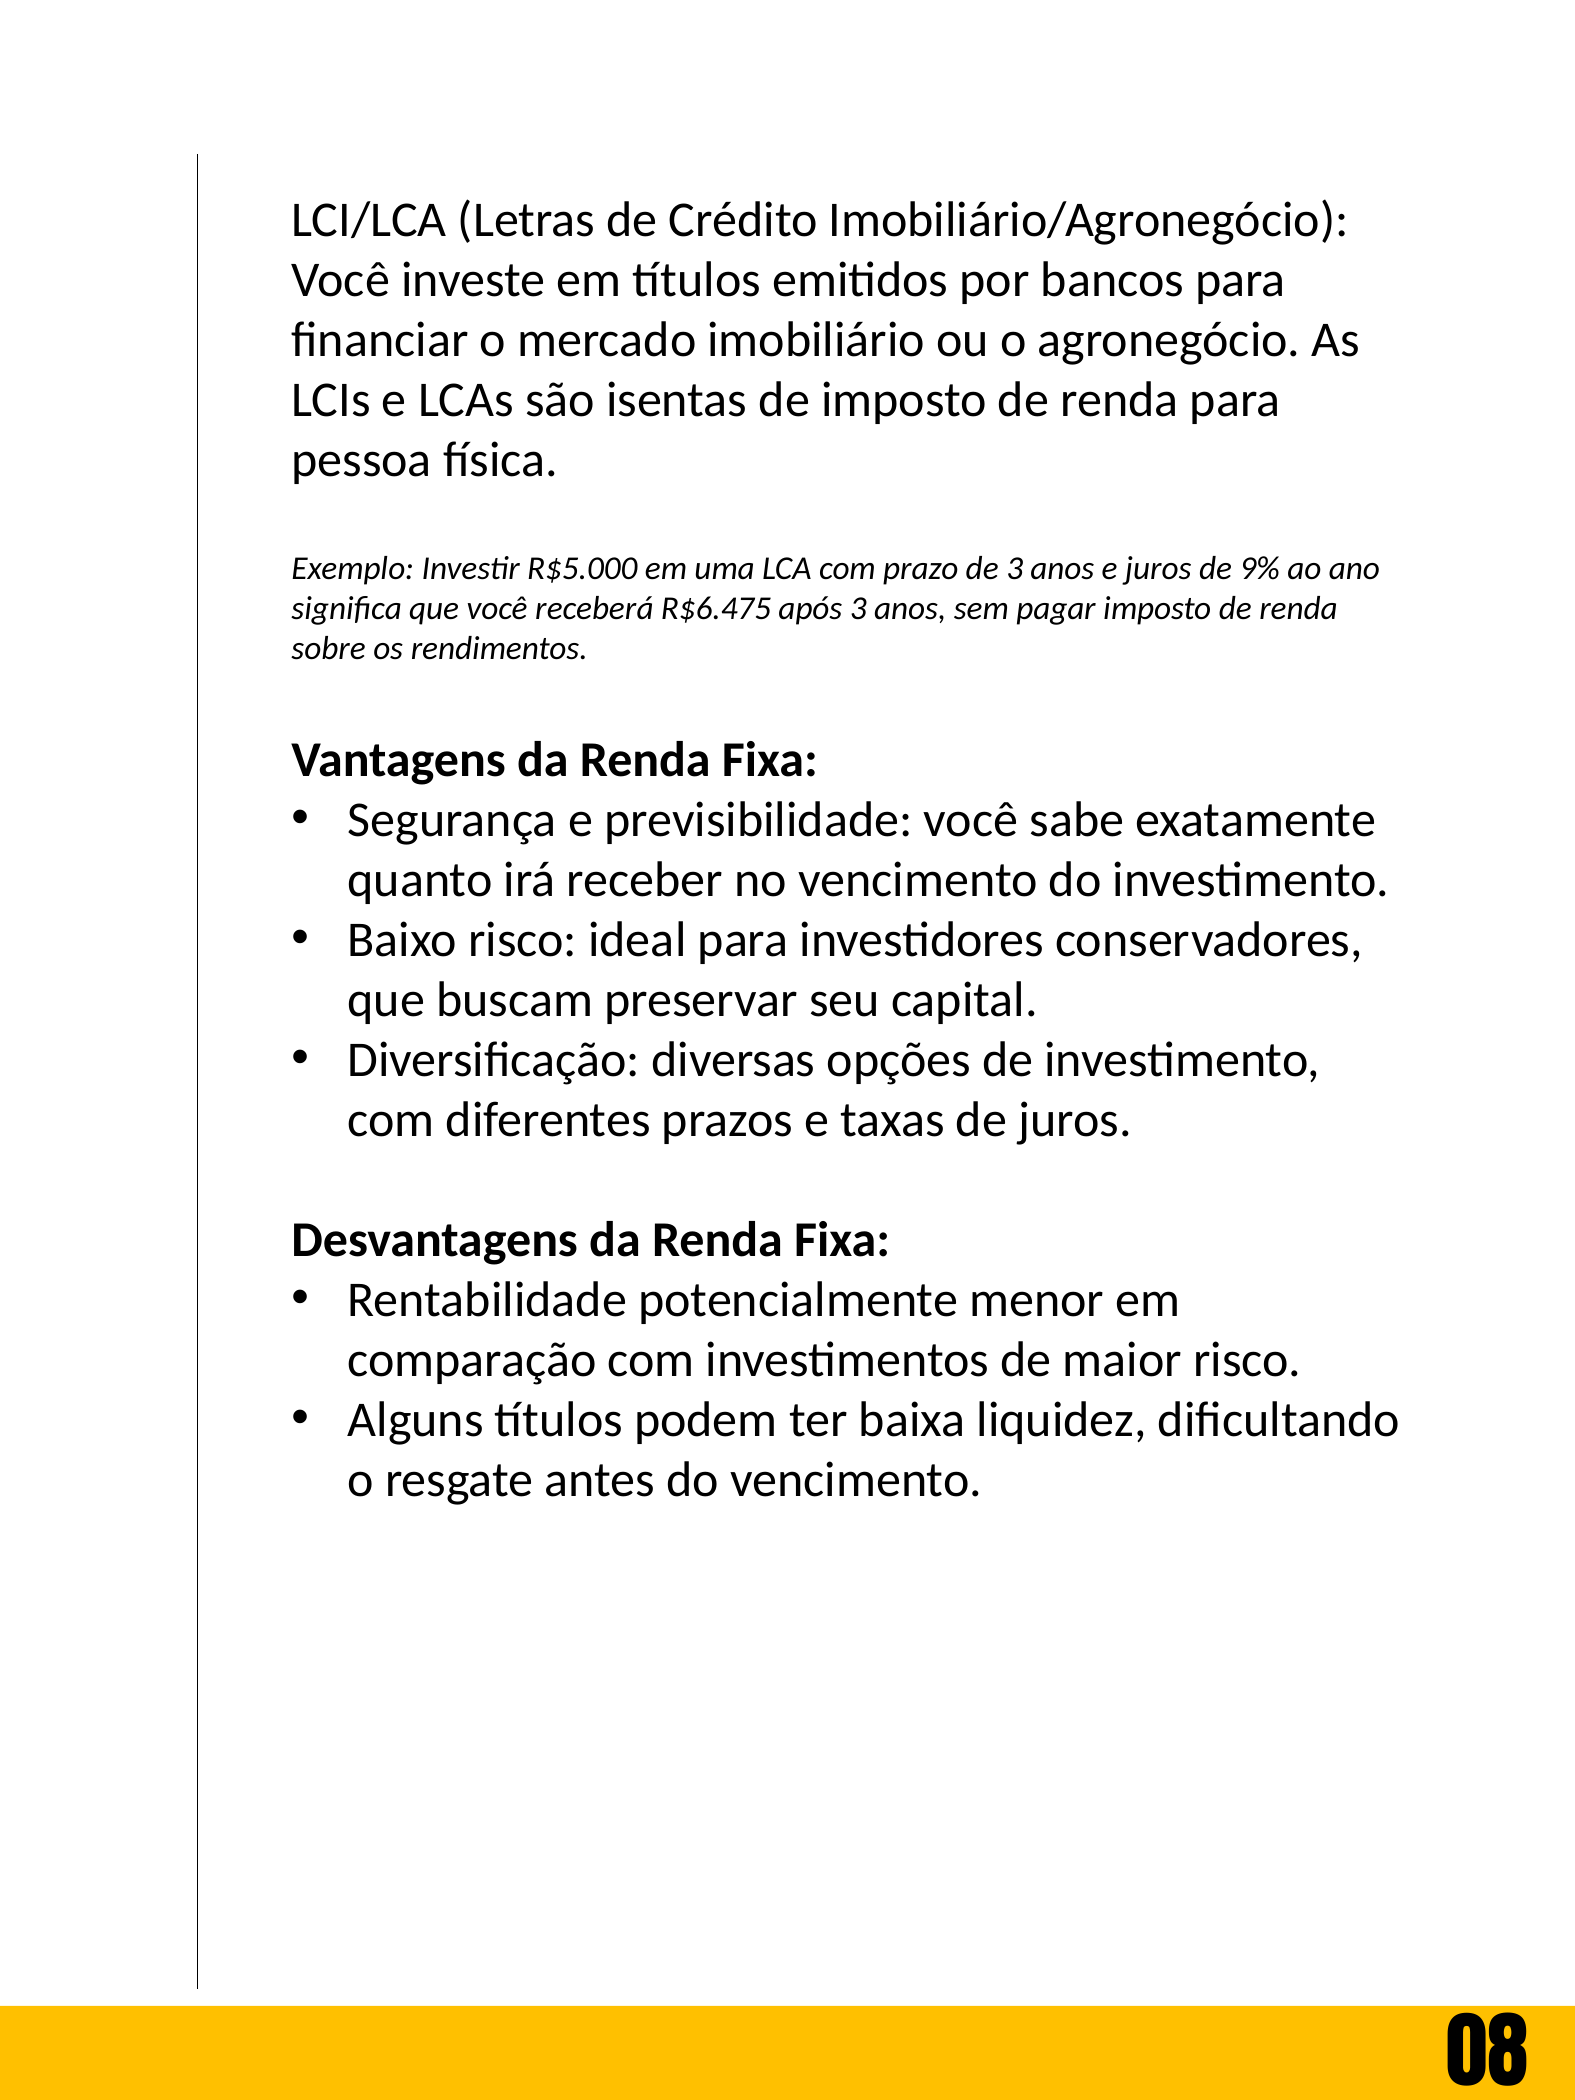

Construir um modelo de divisória de capítulos.
Ebooks vao ser consumidos digitalmente, cuidado com a quantidade de conteúdos.

LCI/LCA (Letras de Crédito Imobiliário/Agronegócio): Você investe em títulos emitidos por bancos para financiar o mercado imobiliário ou o agronegócio. As LCIs e LCAs são isentas de imposto de renda para pessoa física.

Exemplo: Investir R$5.000 em uma LCA com prazo de 3 anos e juros de 9% ao ano significa que você receberá R$6.475 após 3 anos, sem pagar imposto de renda sobre os rendimentos.

Vantagens da Renda Fixa:
Segurança e previsibilidade: você sabe exatamente quanto irá receber no vencimento do investimento.
Baixo risco: ideal para investidores conservadores, que buscam preservar seu capital.
Diversificação: diversas opções de investimento, com diferentes prazos e taxas de juros.

Desvantagens da Renda Fixa:
Rentabilidade potencialmente menor em comparação com investimentos de maior risco.
Alguns títulos podem ter baixa liquidez, dificultando o resgate antes do vencimento.
08